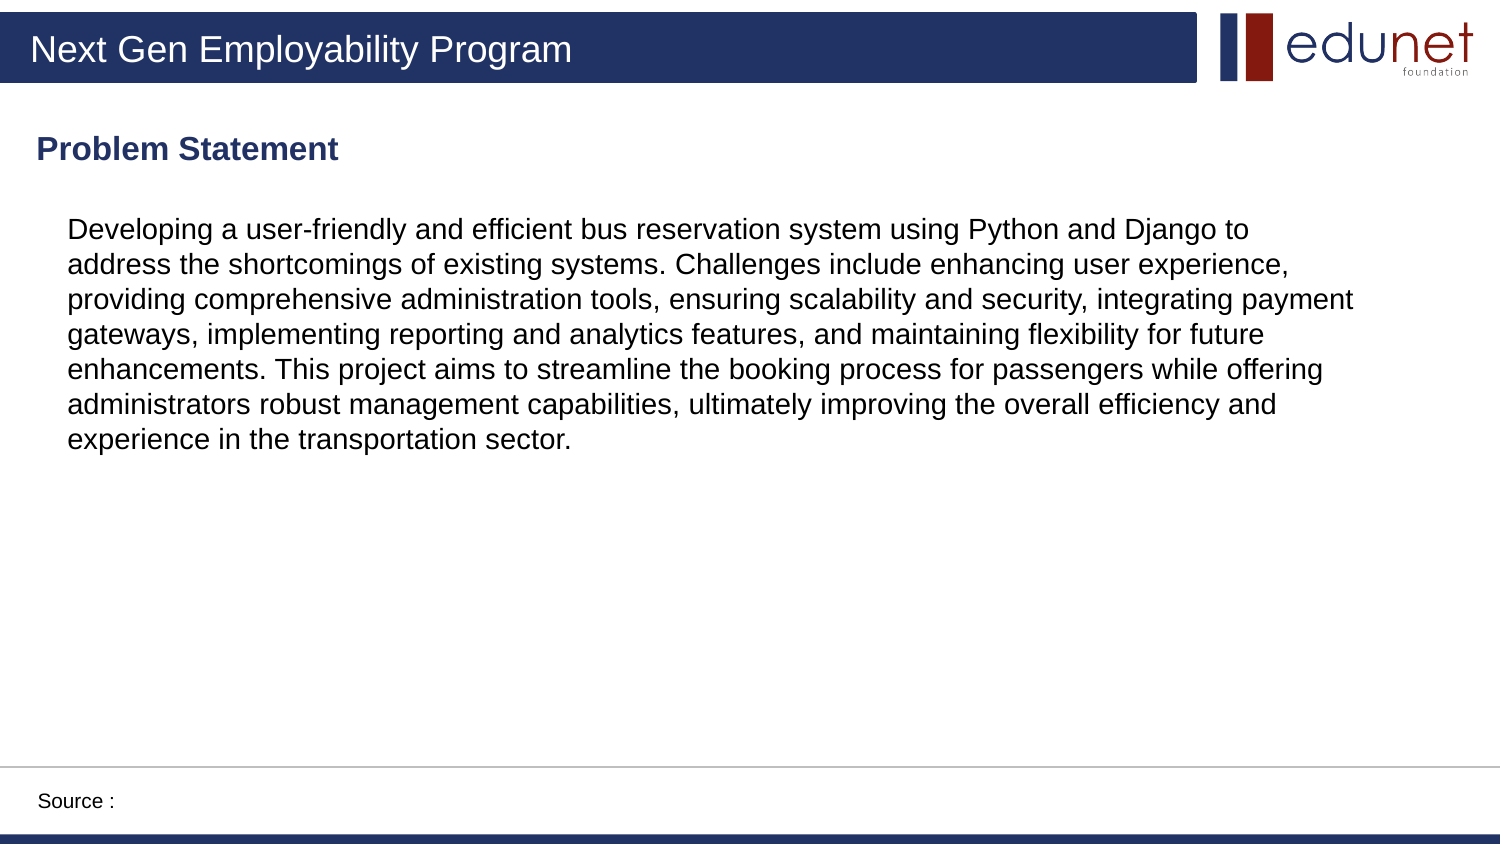

Problem Statement
Developing a user-friendly and efficient bus reservation system using Python and Django to address the shortcomings of existing systems. Challenges include enhancing user experience, providing comprehensive administration tools, ensuring scalability and security, integrating payment gateways, implementing reporting and analytics features, and maintaining flexibility for future enhancements. This project aims to streamline the booking process for passengers while offering administrators robust management capabilities, ultimately improving the overall efficiency and experience in the transportation sector.
Source :